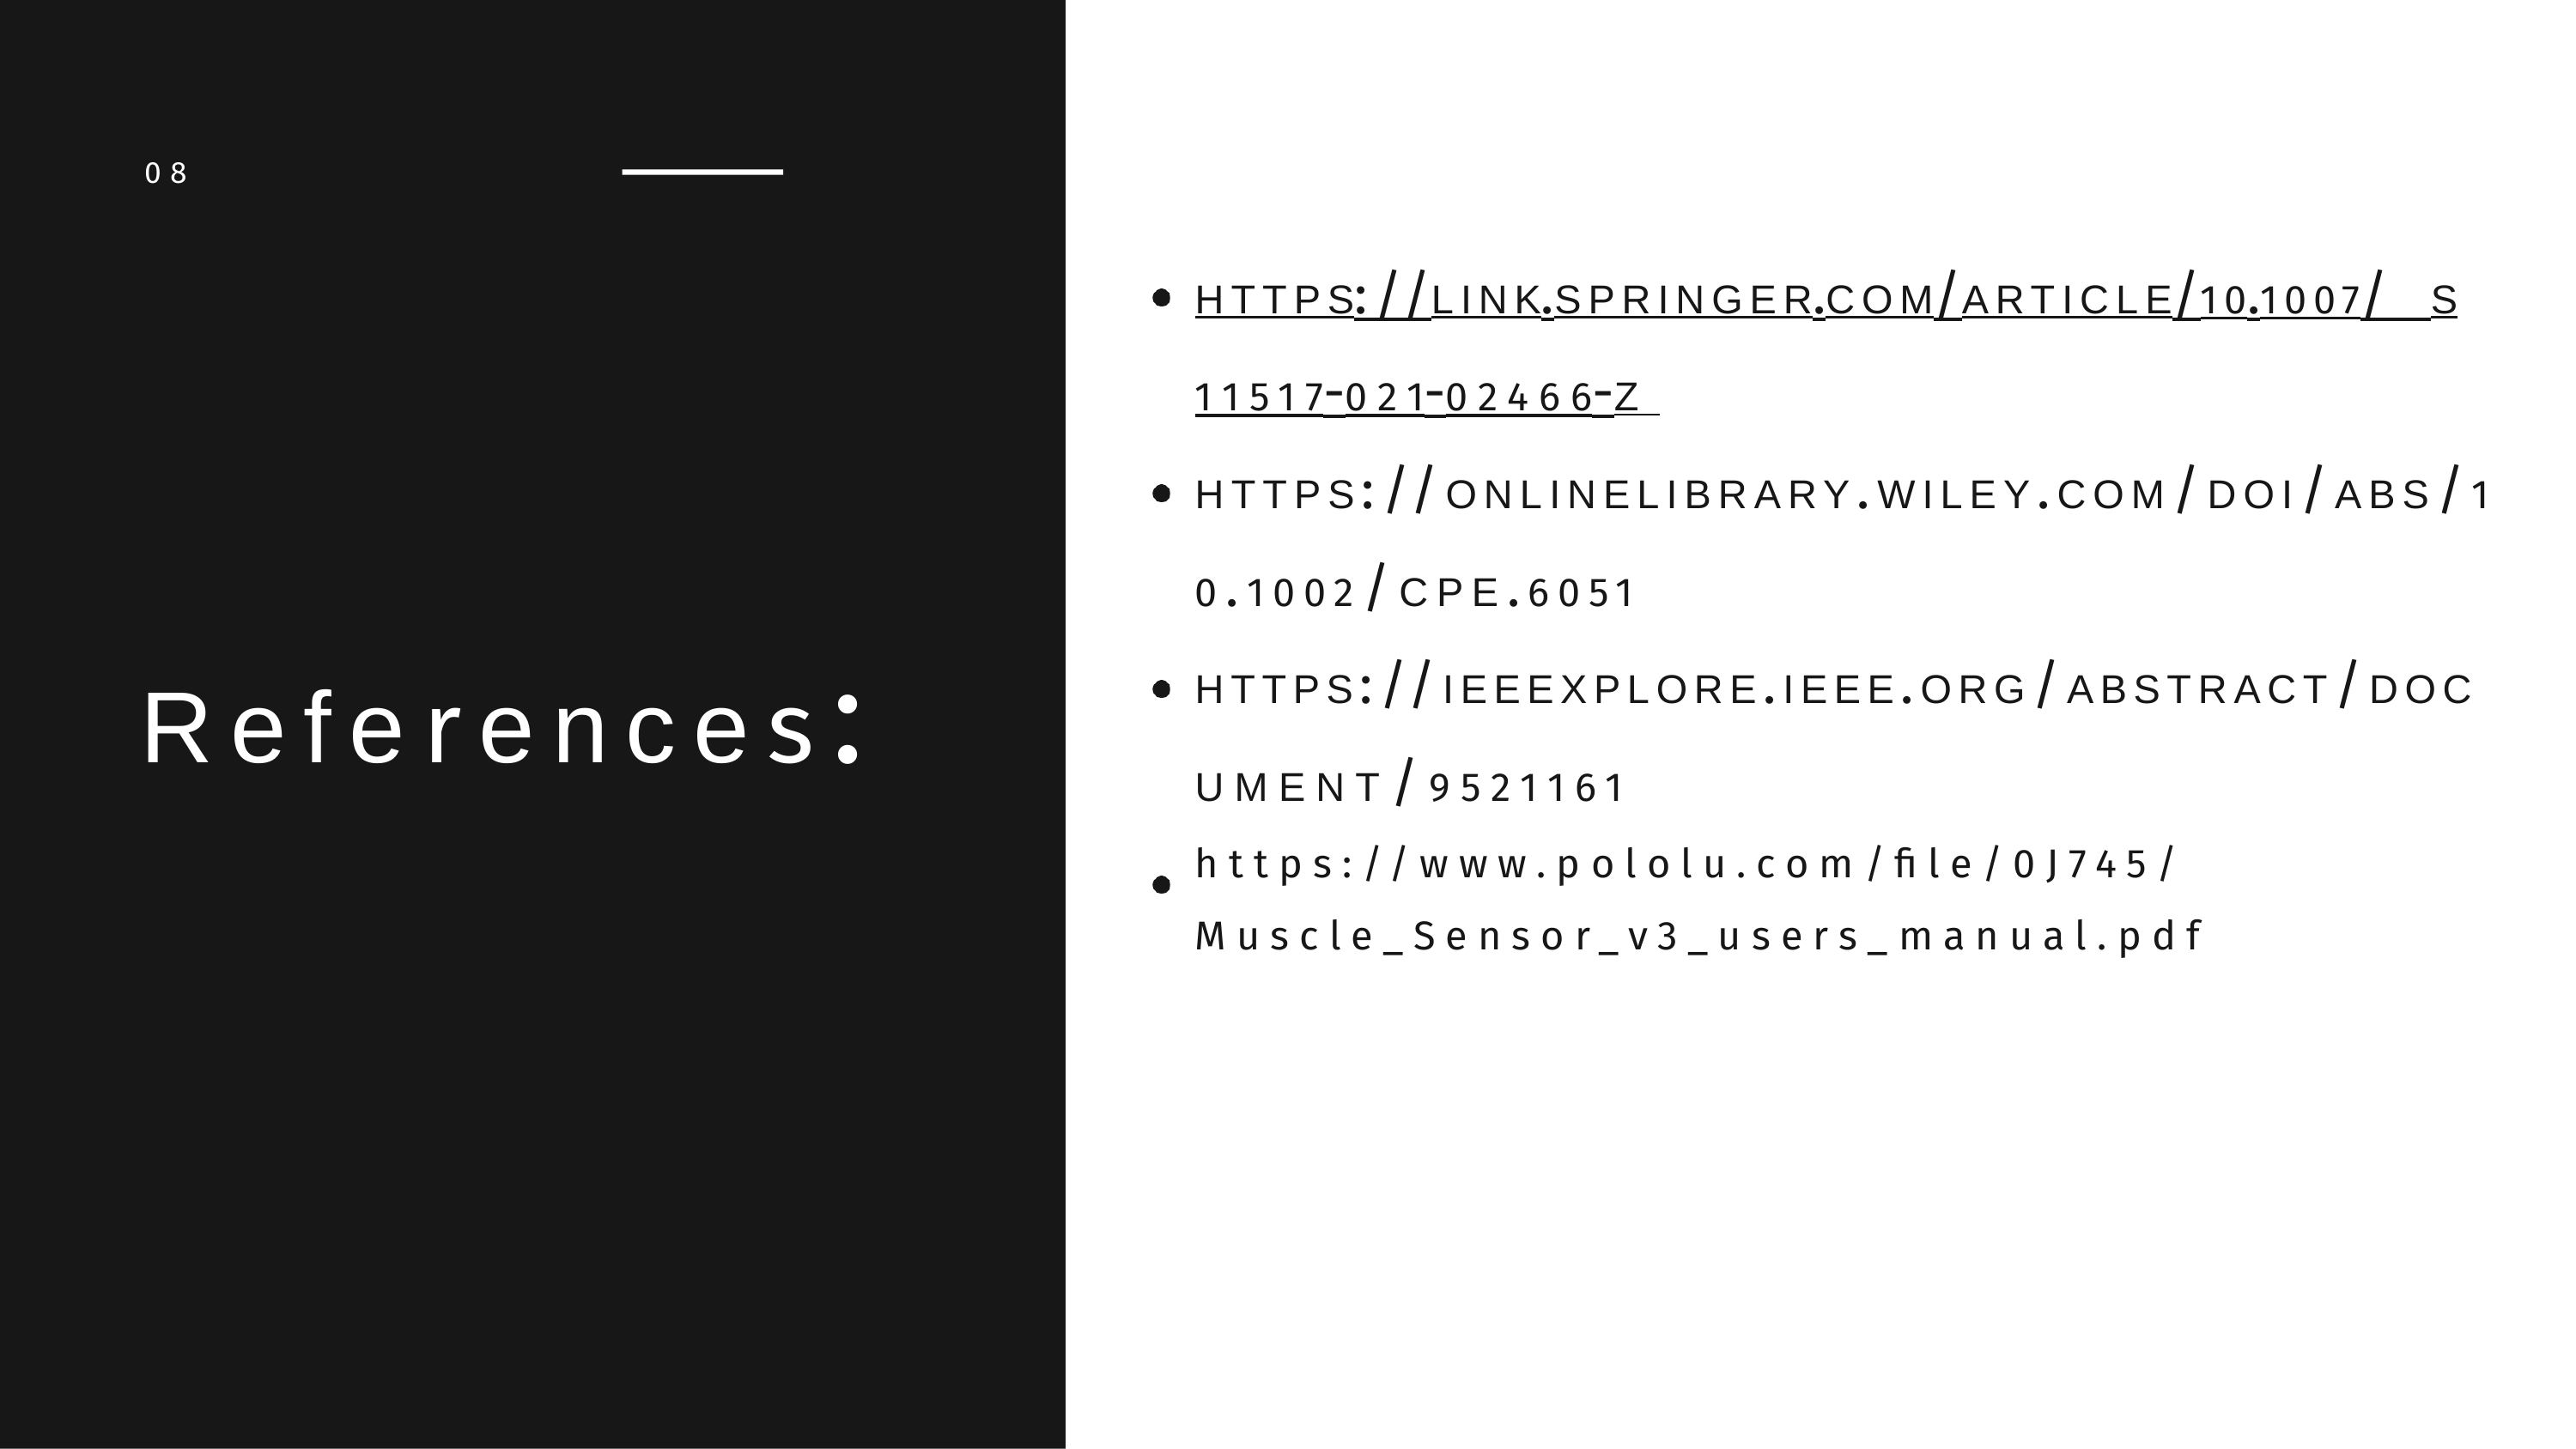

08

HTTPS://LINK.SPRINGER.COM/ARTICLE/10.1007/  S11517-021-02466-Z  HTTPS://ONLINELIBRARY.WILEY.COM/DOI/ABS/1  0.1002/CPE.6051  HTTPS://IEEEXPLORE.IEEE.ORG/ABSTRACT/DOC  UMENT/9521161
https://www.pololu.com/file/0J745/Muscle_Sensor_v3_users_manual.pdf
References: